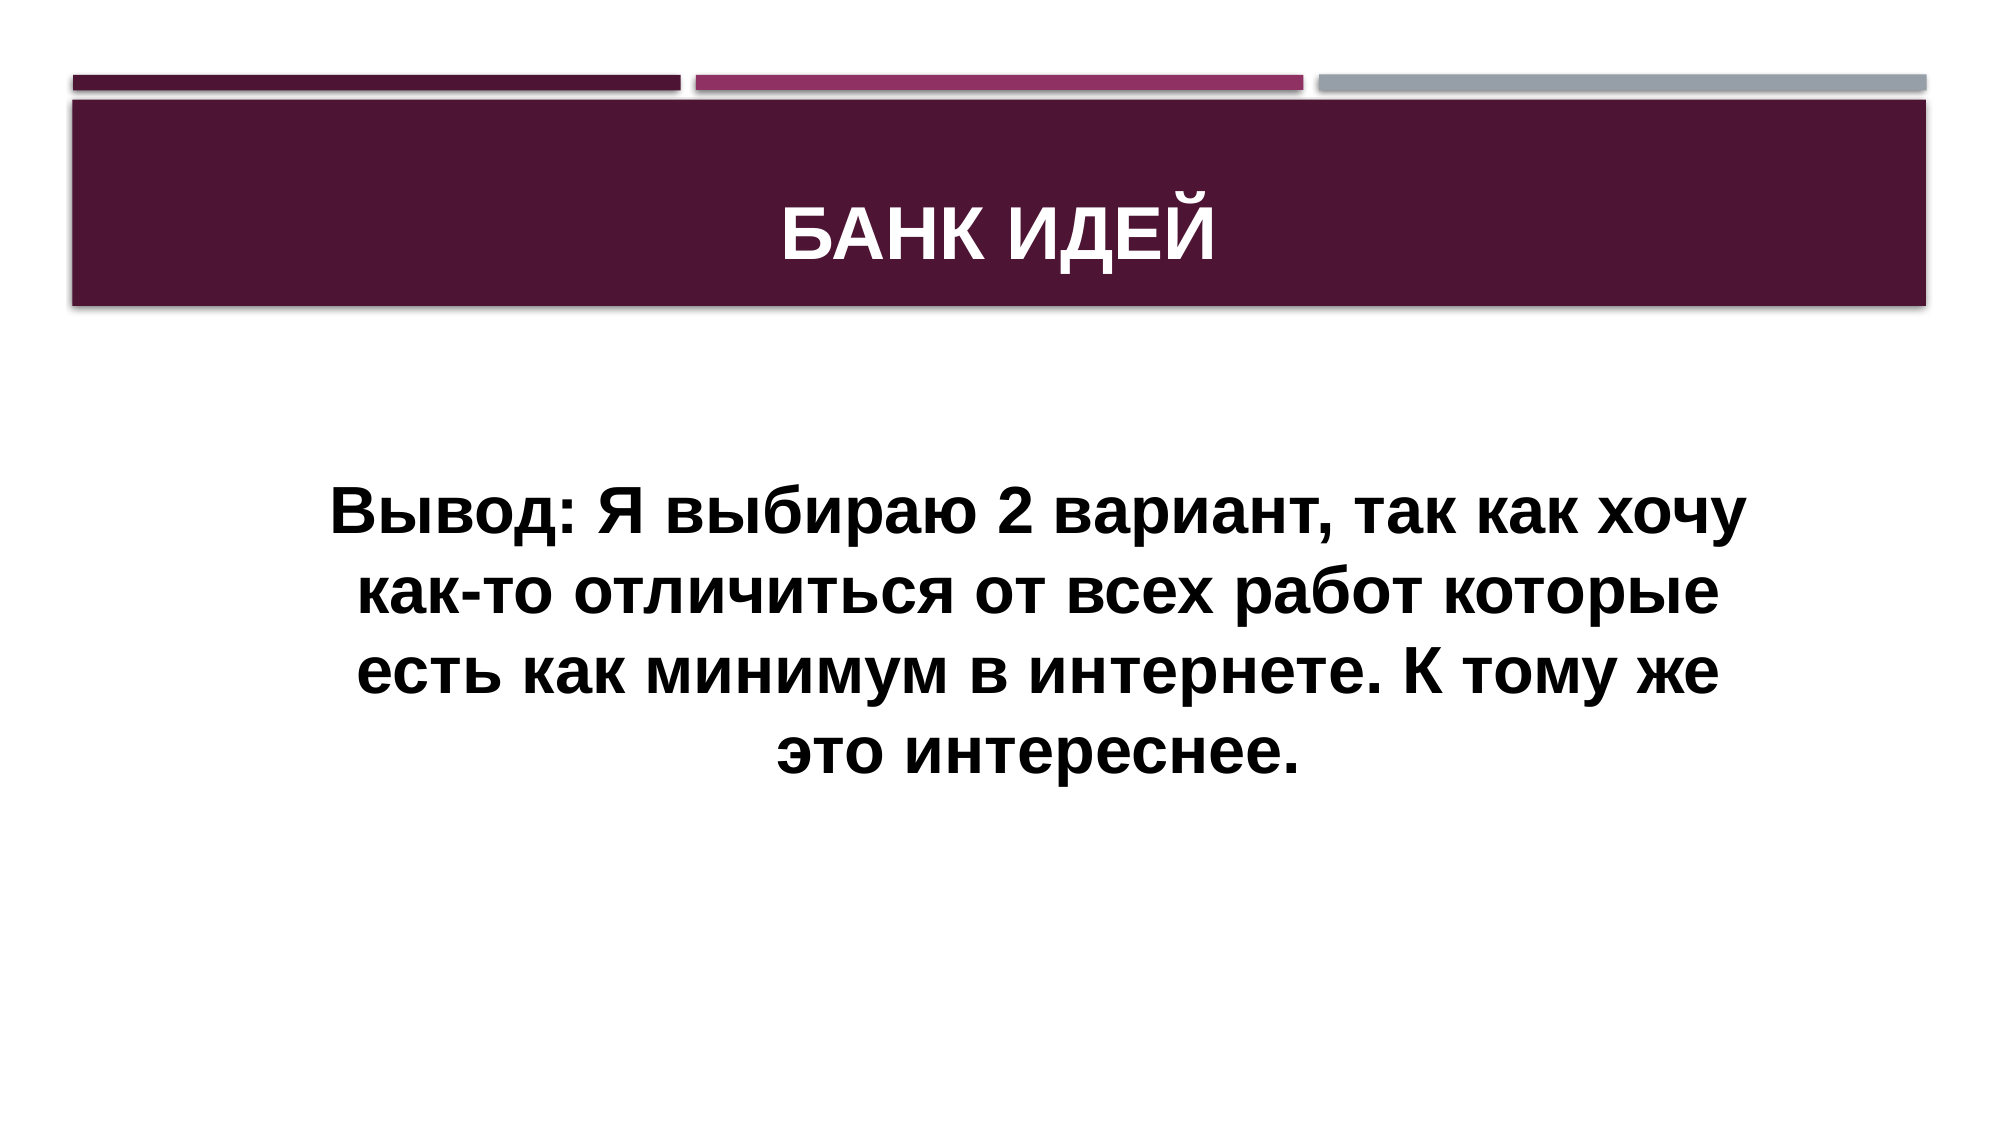

# Банк идей
Вывод: Я выбираю 2 вариант, так как хочу как-то отличиться от всех работ которые есть как минимум в интернете. К тому же это интереснее.